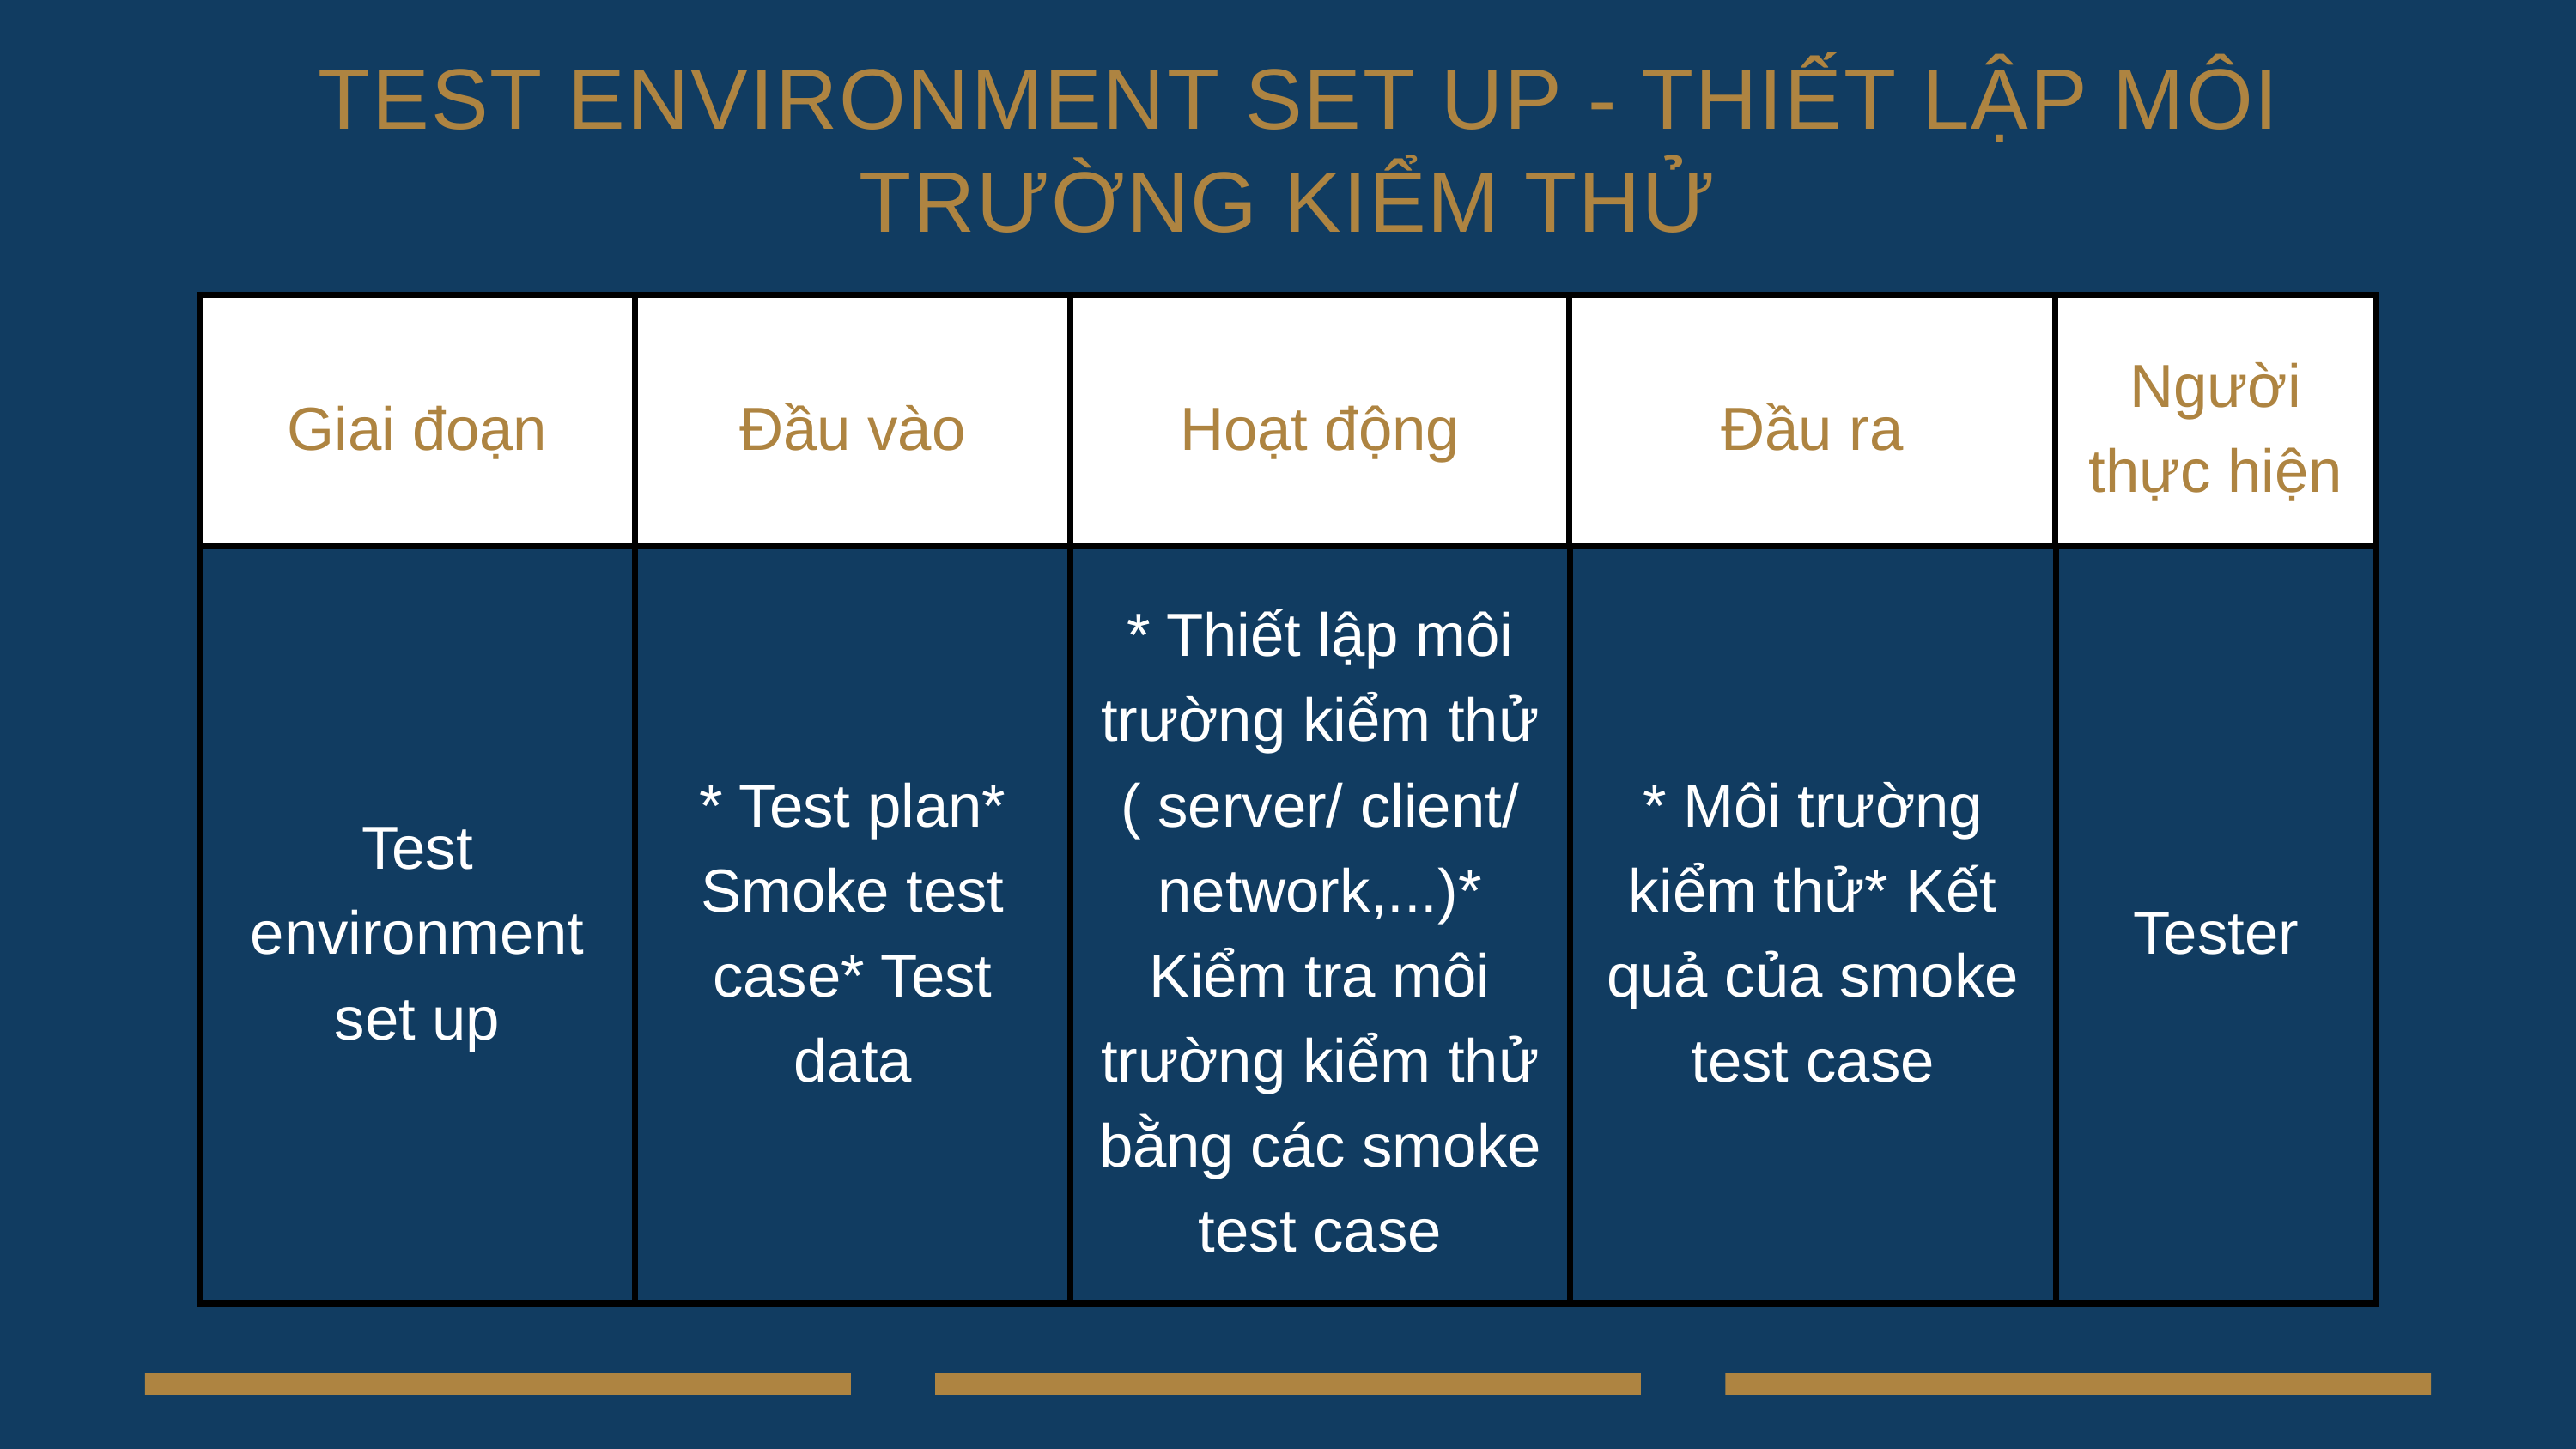

TEST ENVIRONMENT SET UP - THIẾT LẬP MÔI TRƯỜNG KIỂM THỬ

| Giai đoạn | Đầu vào | Hoạt động | Đầu ra | Người thực hiện |
| --- | --- | --- | --- | --- |
| Test environment set up | \* Test plan\* Smoke test case\* Test data | \* Thiết lập môi trường kiểm thử ( server/ client/ network,...)\* Kiểm tra môi trường kiểm thử bằng các smoke test case | \* Môi trường kiểm thử\* Kết quả của smoke test case | Tester |
| --- | --- | --- | --- | --- |